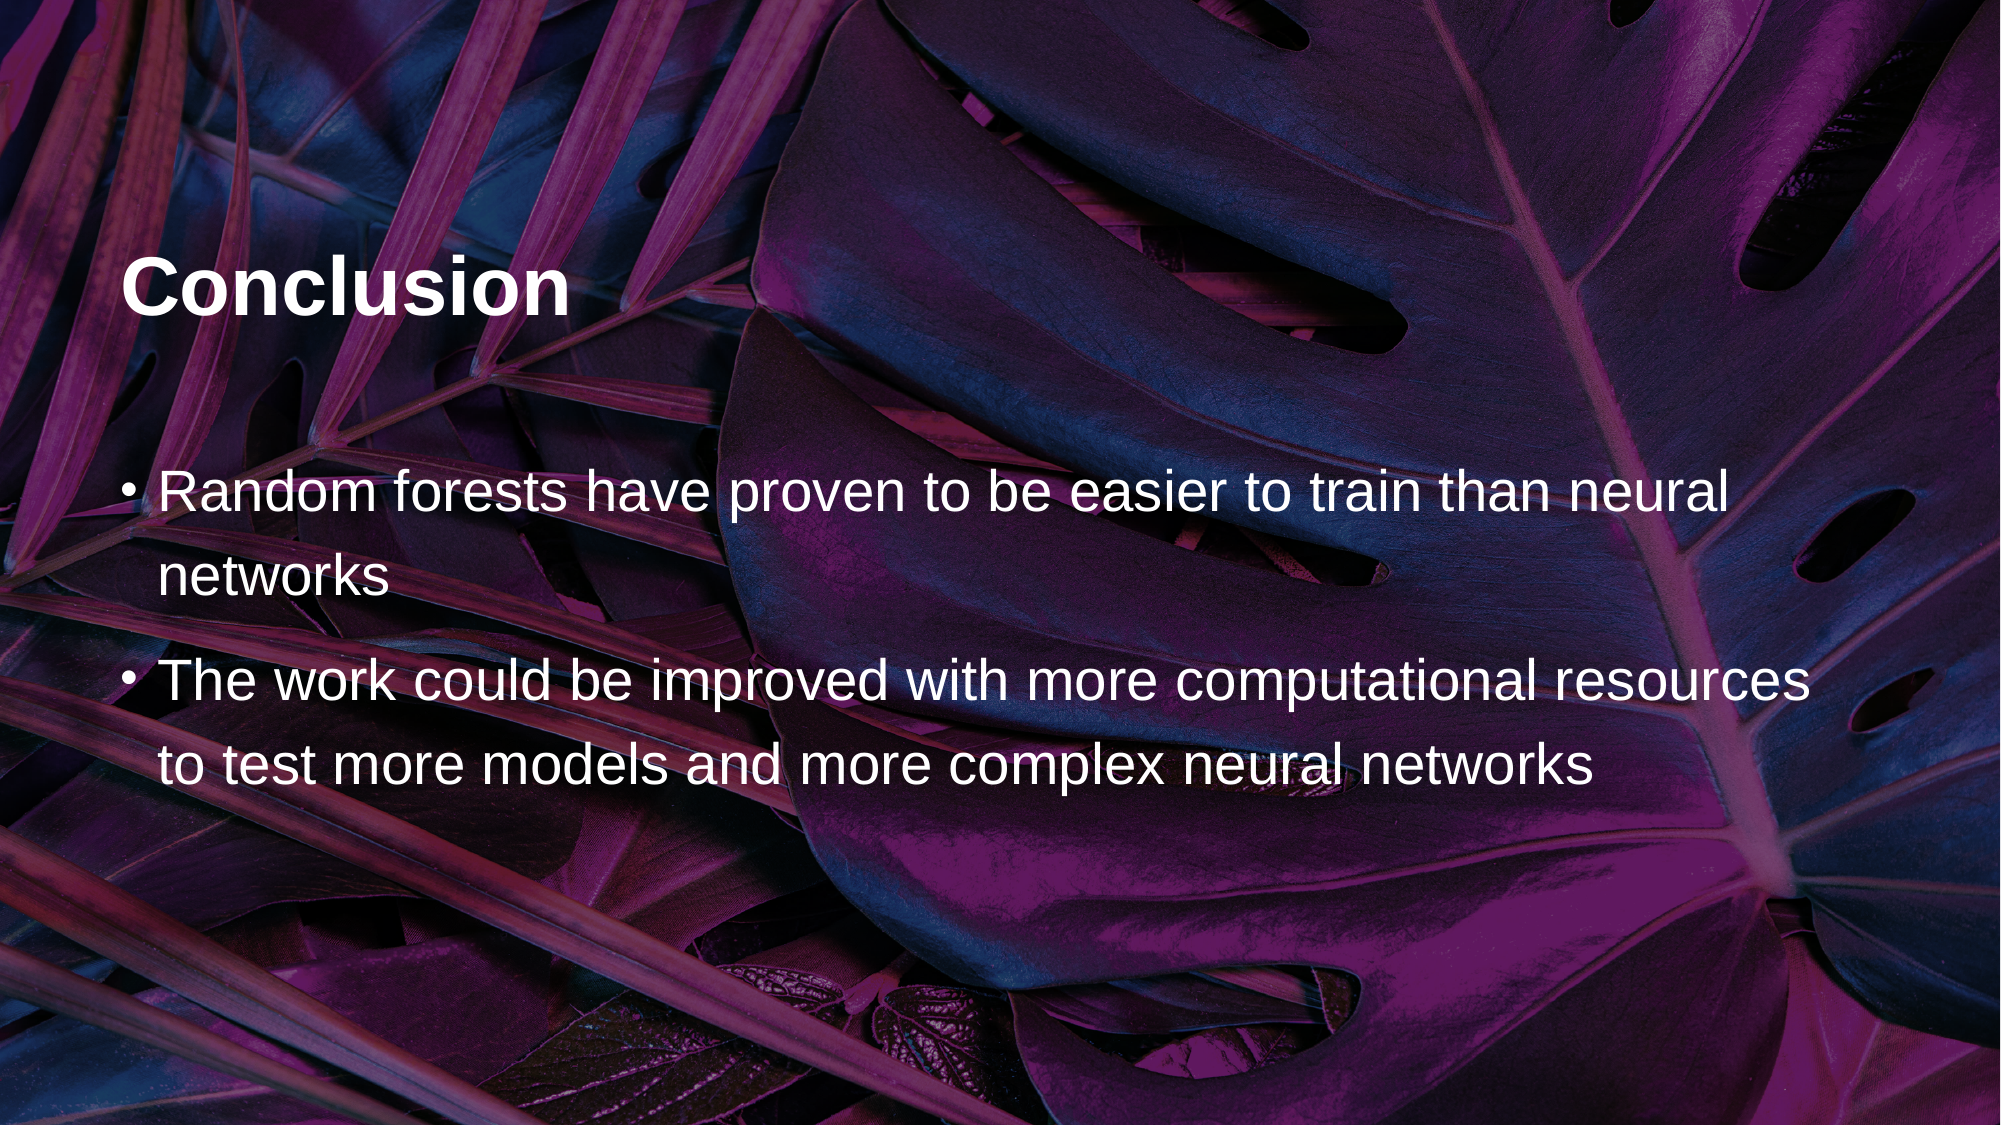

# Conclusion
Random forests have proven to be easier to train than neural networks
The work could be improved with more computational resources to test more models and more complex neural networks